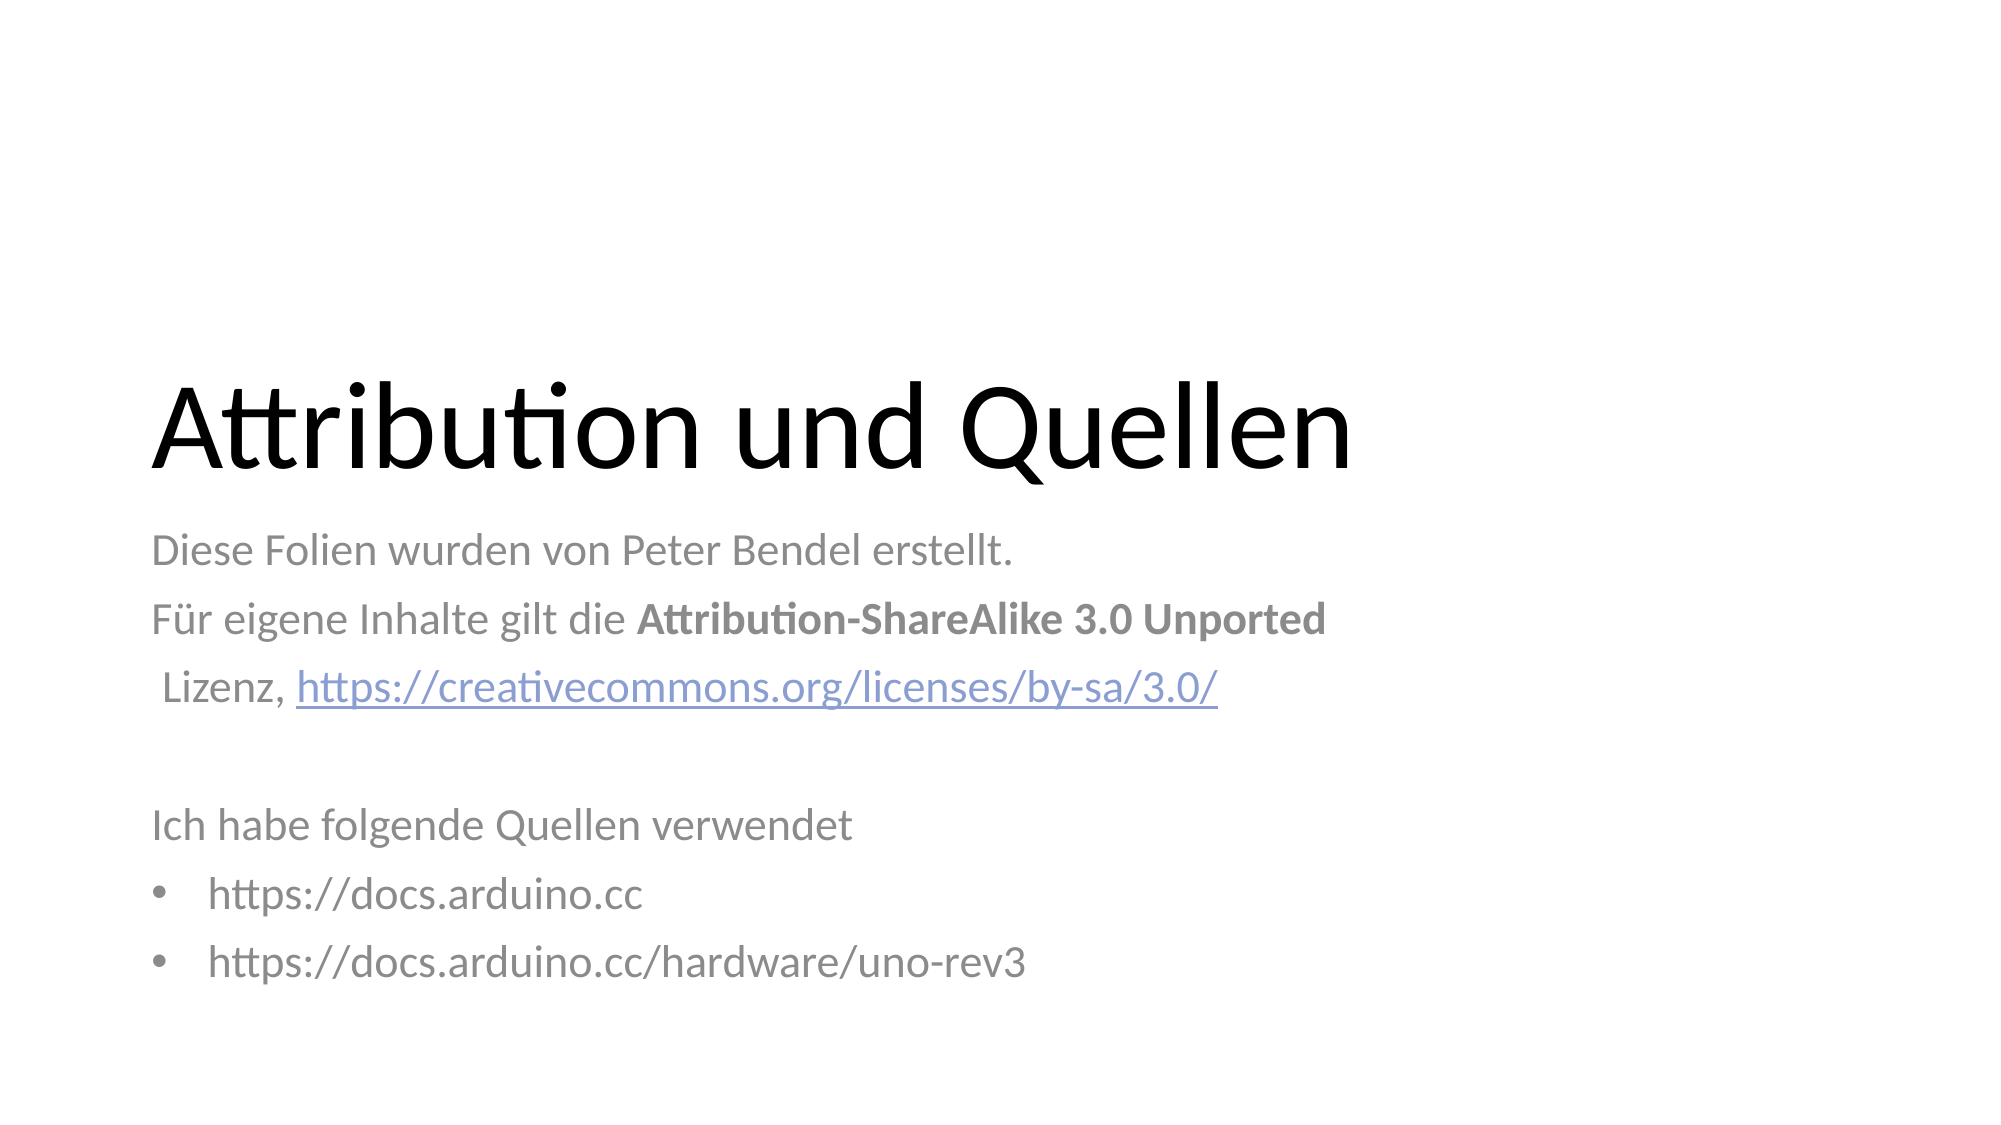

# Attribution und Quellen
Diese Folien wurden von Peter Bendel erstellt.
Für eigene Inhalte gilt die Attribution-ShareAlike 3.0 Unported
 Lizenz, https://creativecommons.org/licenses/by-sa/3.0/

Ich habe folgende Quellen verwendet
https://docs.arduino.cc
https://docs.arduino.cc/hardware/uno-rev3